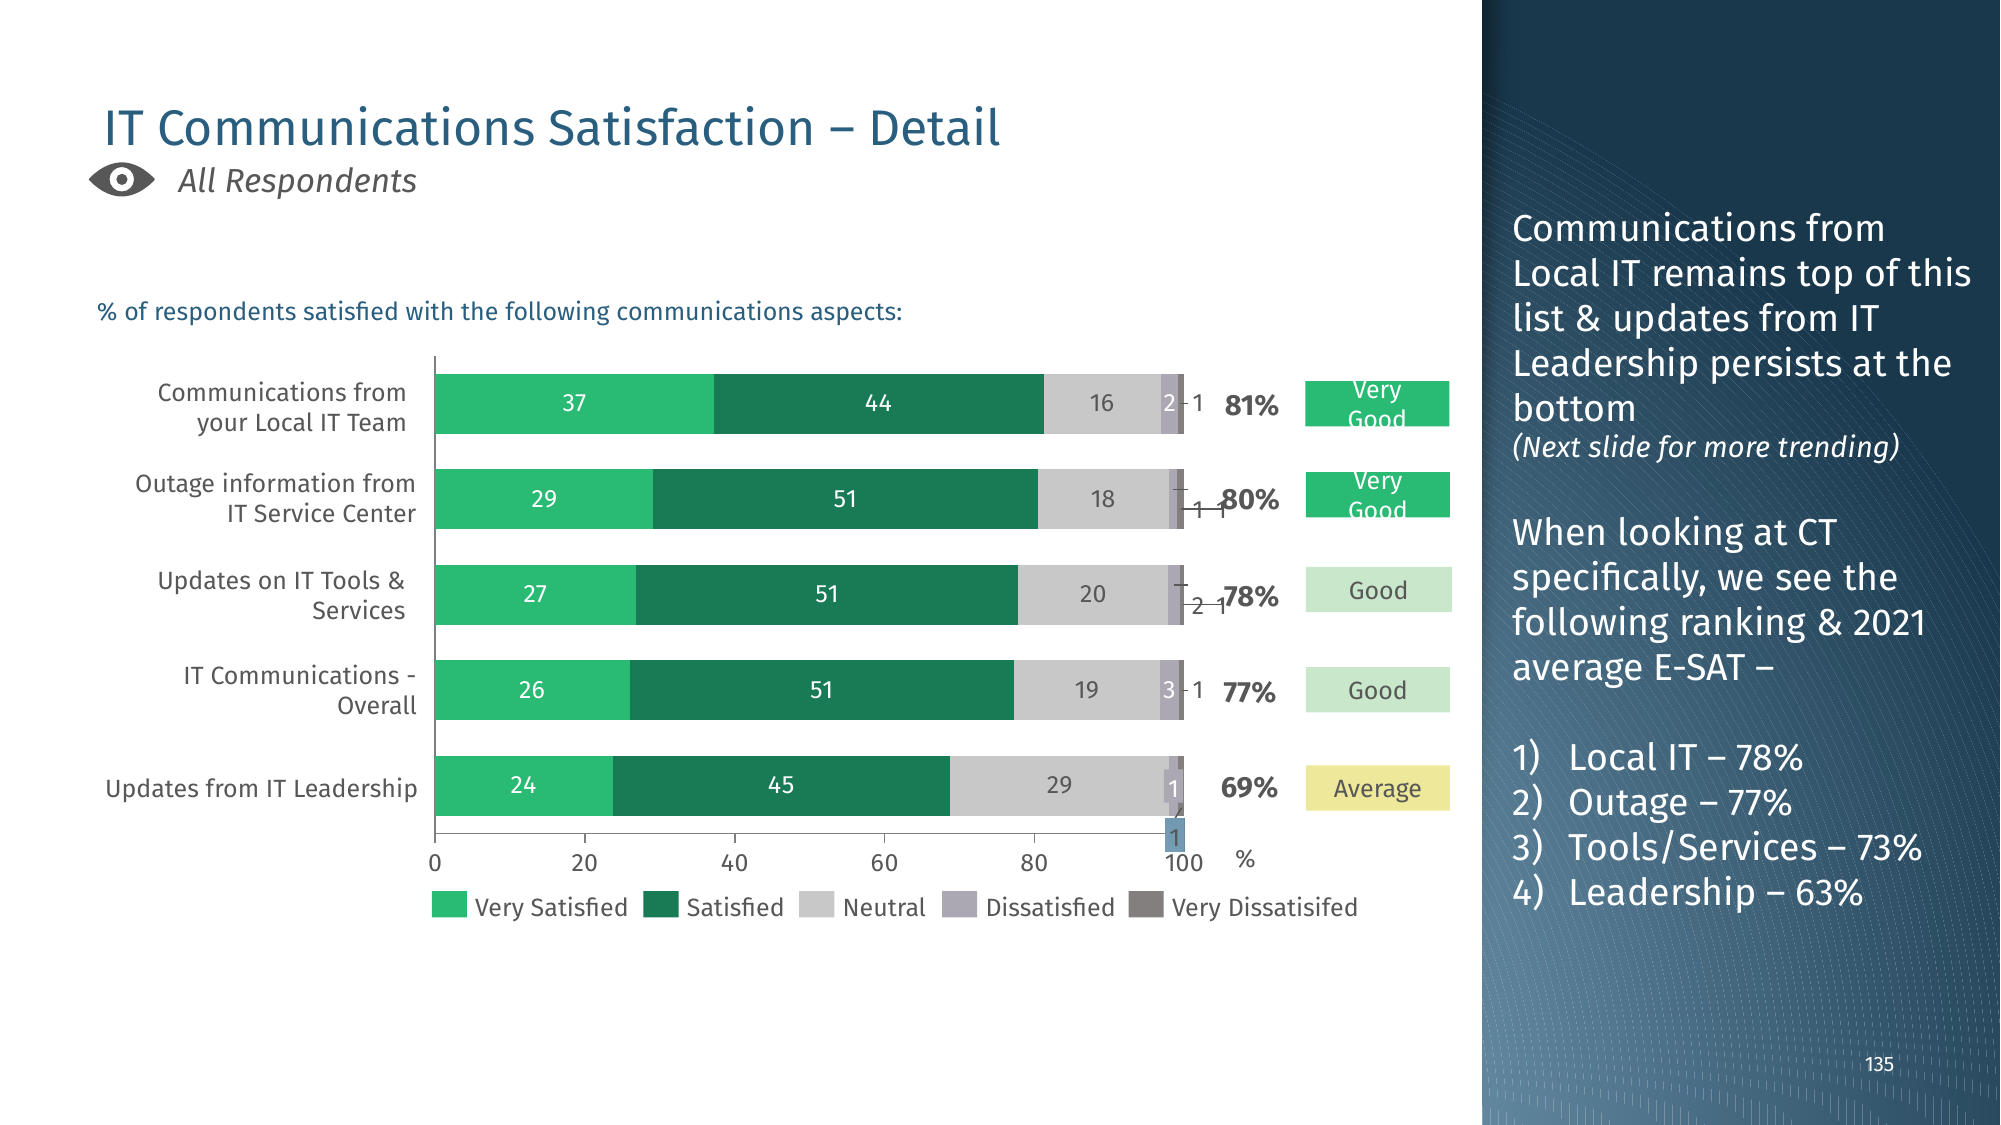

Communications from Local IT remains top of this list & updates from IT Leadership persists at the bottom
(Next slide for more trending)

When looking at CT specifically, we see the following ranking & 2021 average E-SAT –

Local IT – 78%
Outage – 77%
Tools/Services – 73%
Leadership – 63%
# IT Communications Satisfaction – Detail

All Respondents
% of respondents satisfied with the following communications aspects:

### Chart

| Category |  |  |  |  |  |
|---|---|---|---|---|---|
Communications from your Local IT Team
81%
Very Good
Outage information from IT Service Center
Very Good
80%
Updates on IT Tools & Services

Good
78%
IT Communications - Overall
Good
77%
69%
Average
Updates from IT Leadership
1
1
%
Very Satisfied
Satisfied
Neutral
Dissatisfied
Very Dissatisifed